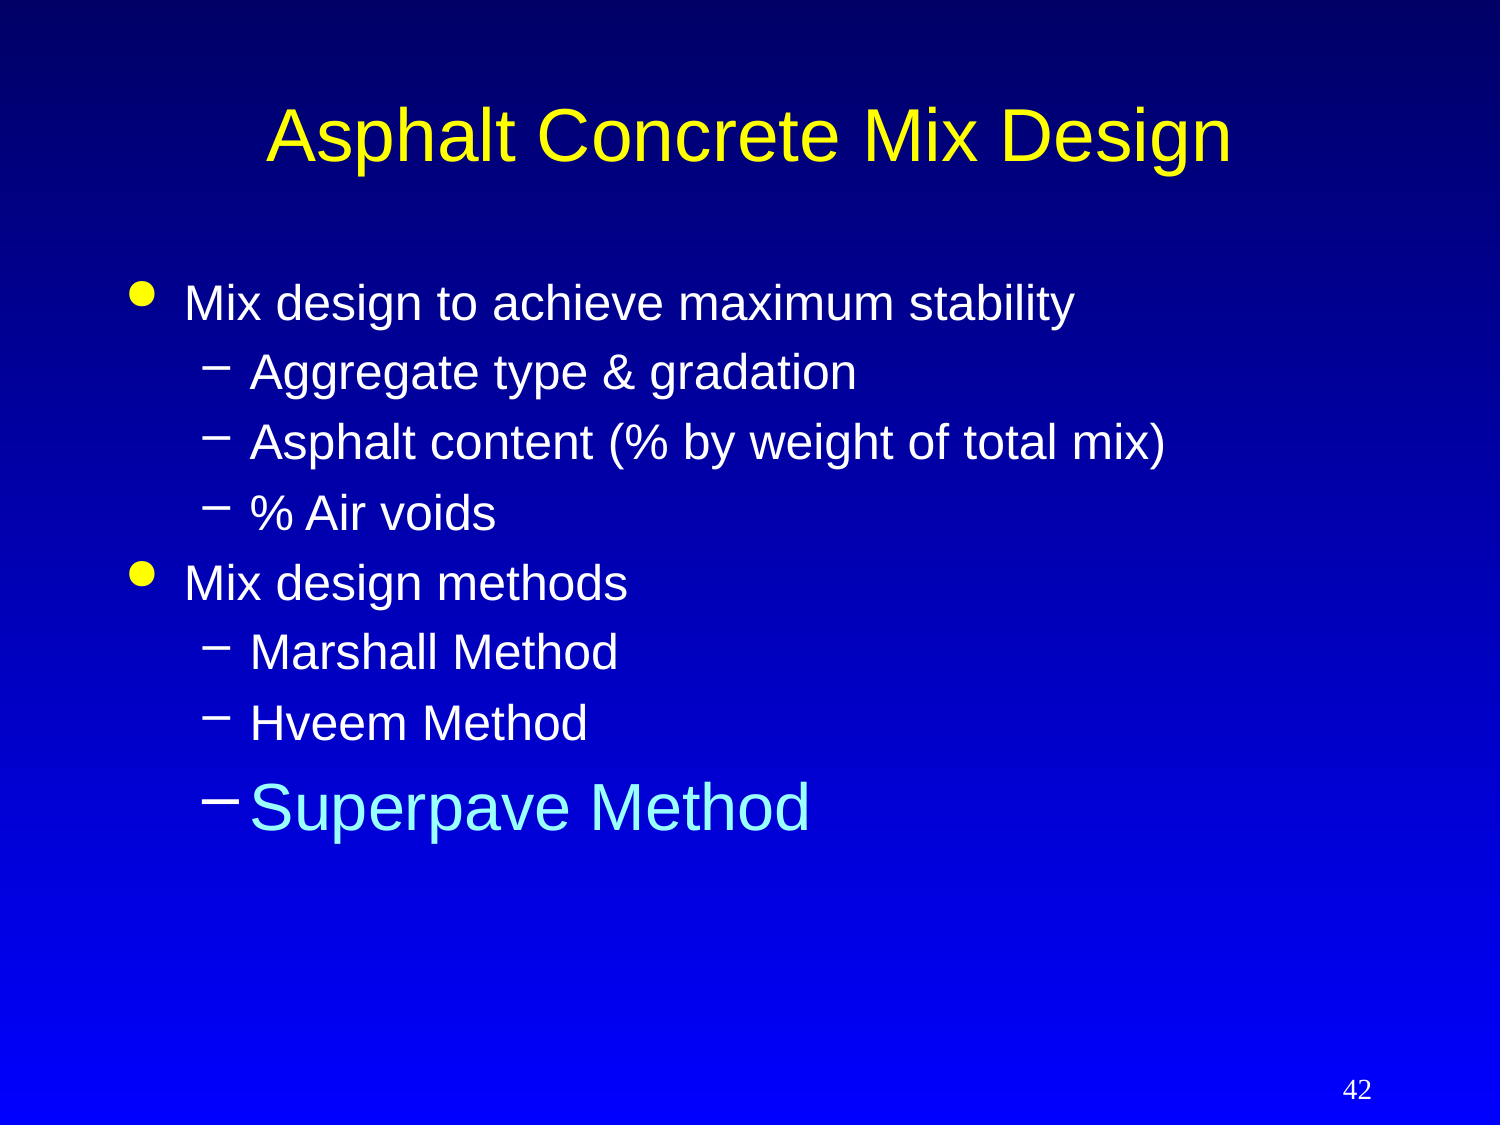

# Asphalt Concrete Mix Design
Mix design to achieve maximum stability
Aggregate type & gradation
Asphalt content (% by weight of total mix)
% Air voids
Mix design methods
Marshall Method
Hveem Method
Superpave Method
42